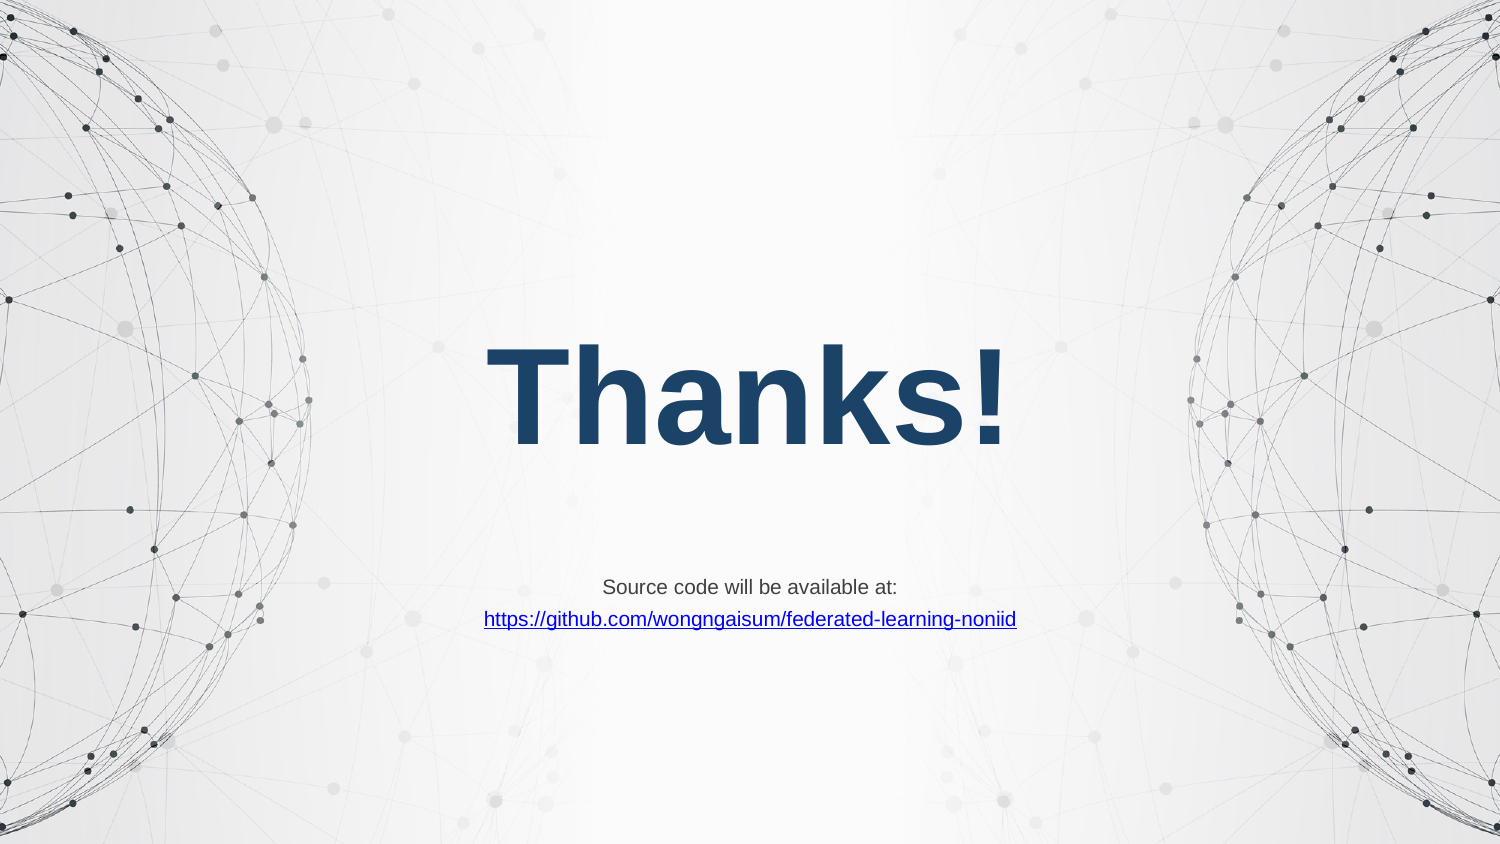

Thanks!
Source code will be available at:
https://github.com/wongngaisum/federated-learning-noniid